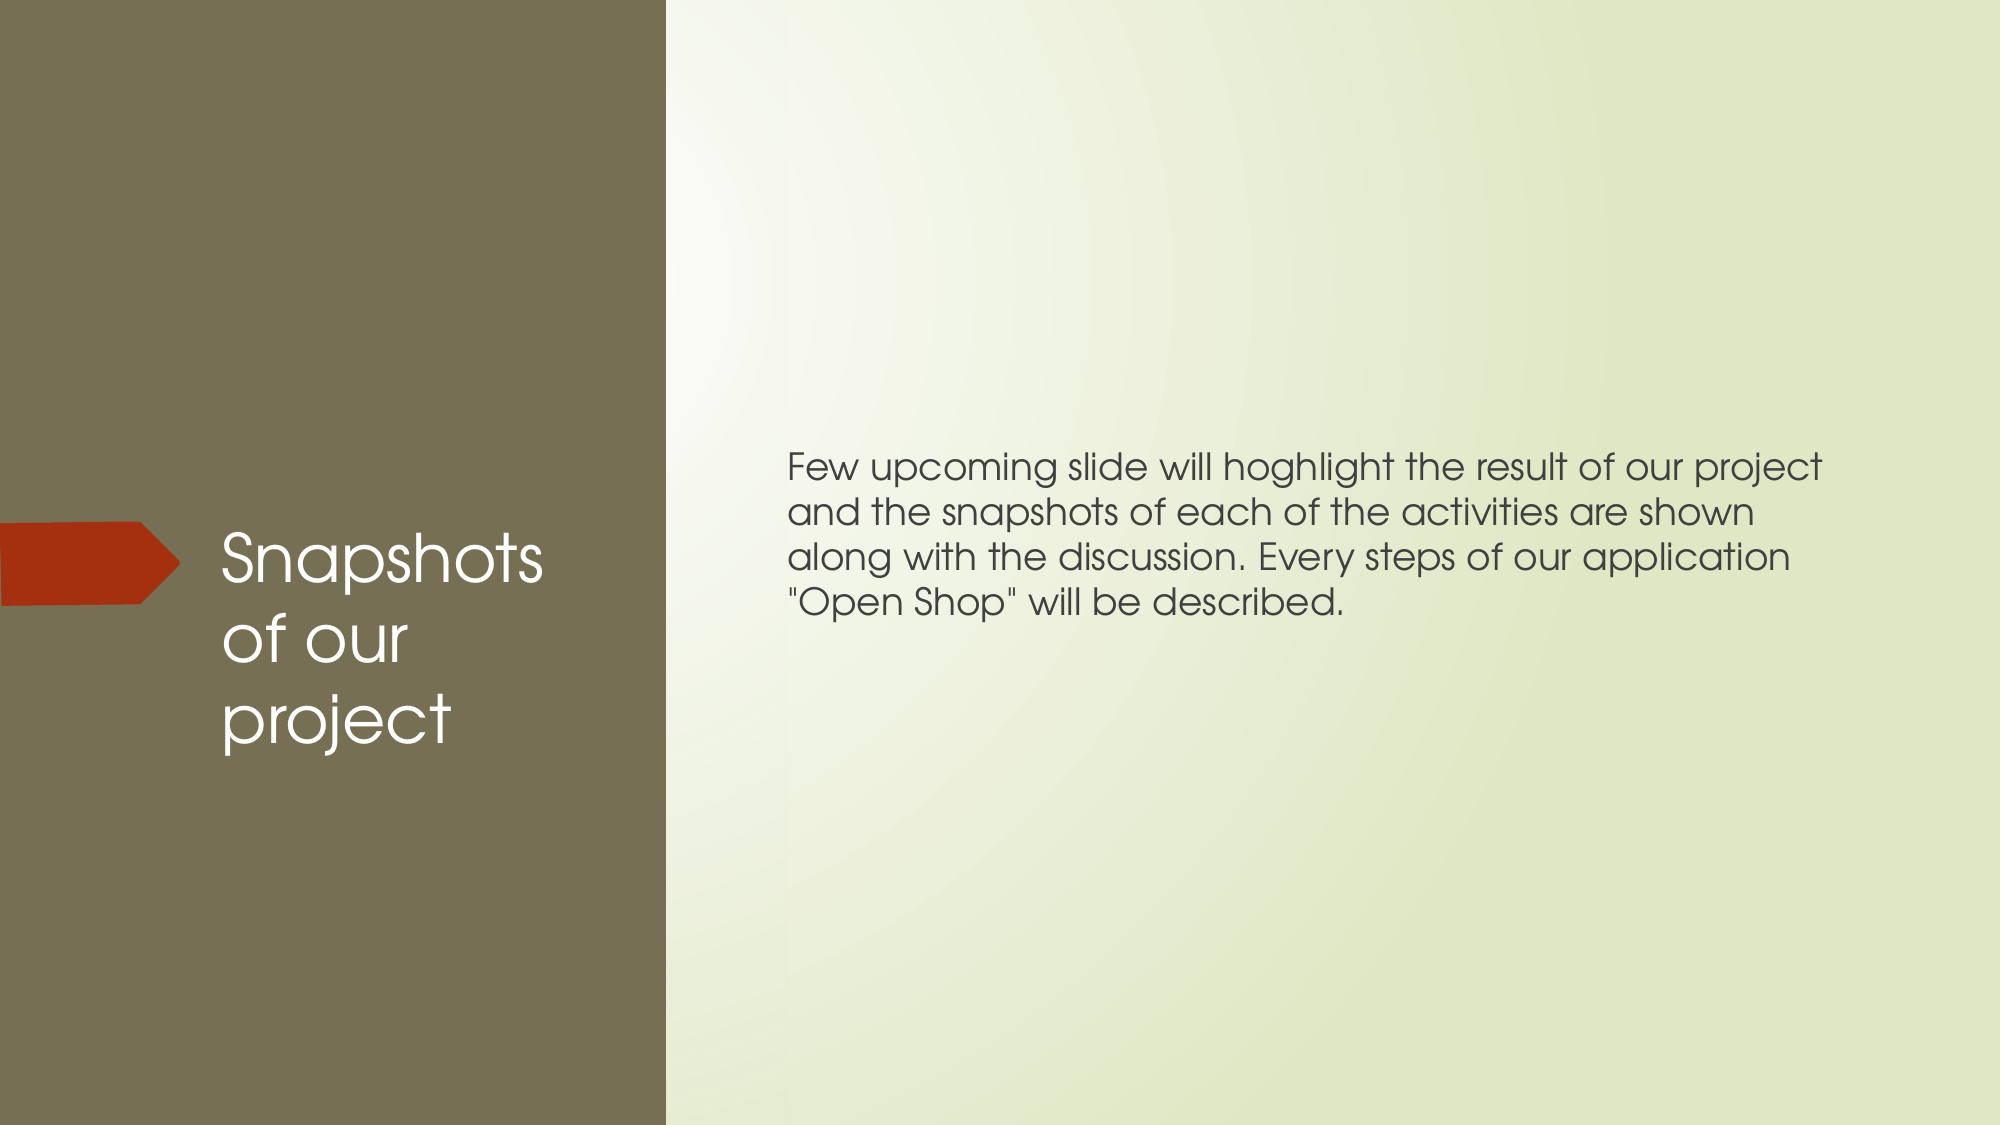

Few upcoming slide will hoghlight the result of our project and the snapshots of each of the activities are shown along with the discussion. Every steps of our application "Open Shop" will be described.
# Snapshots of our project